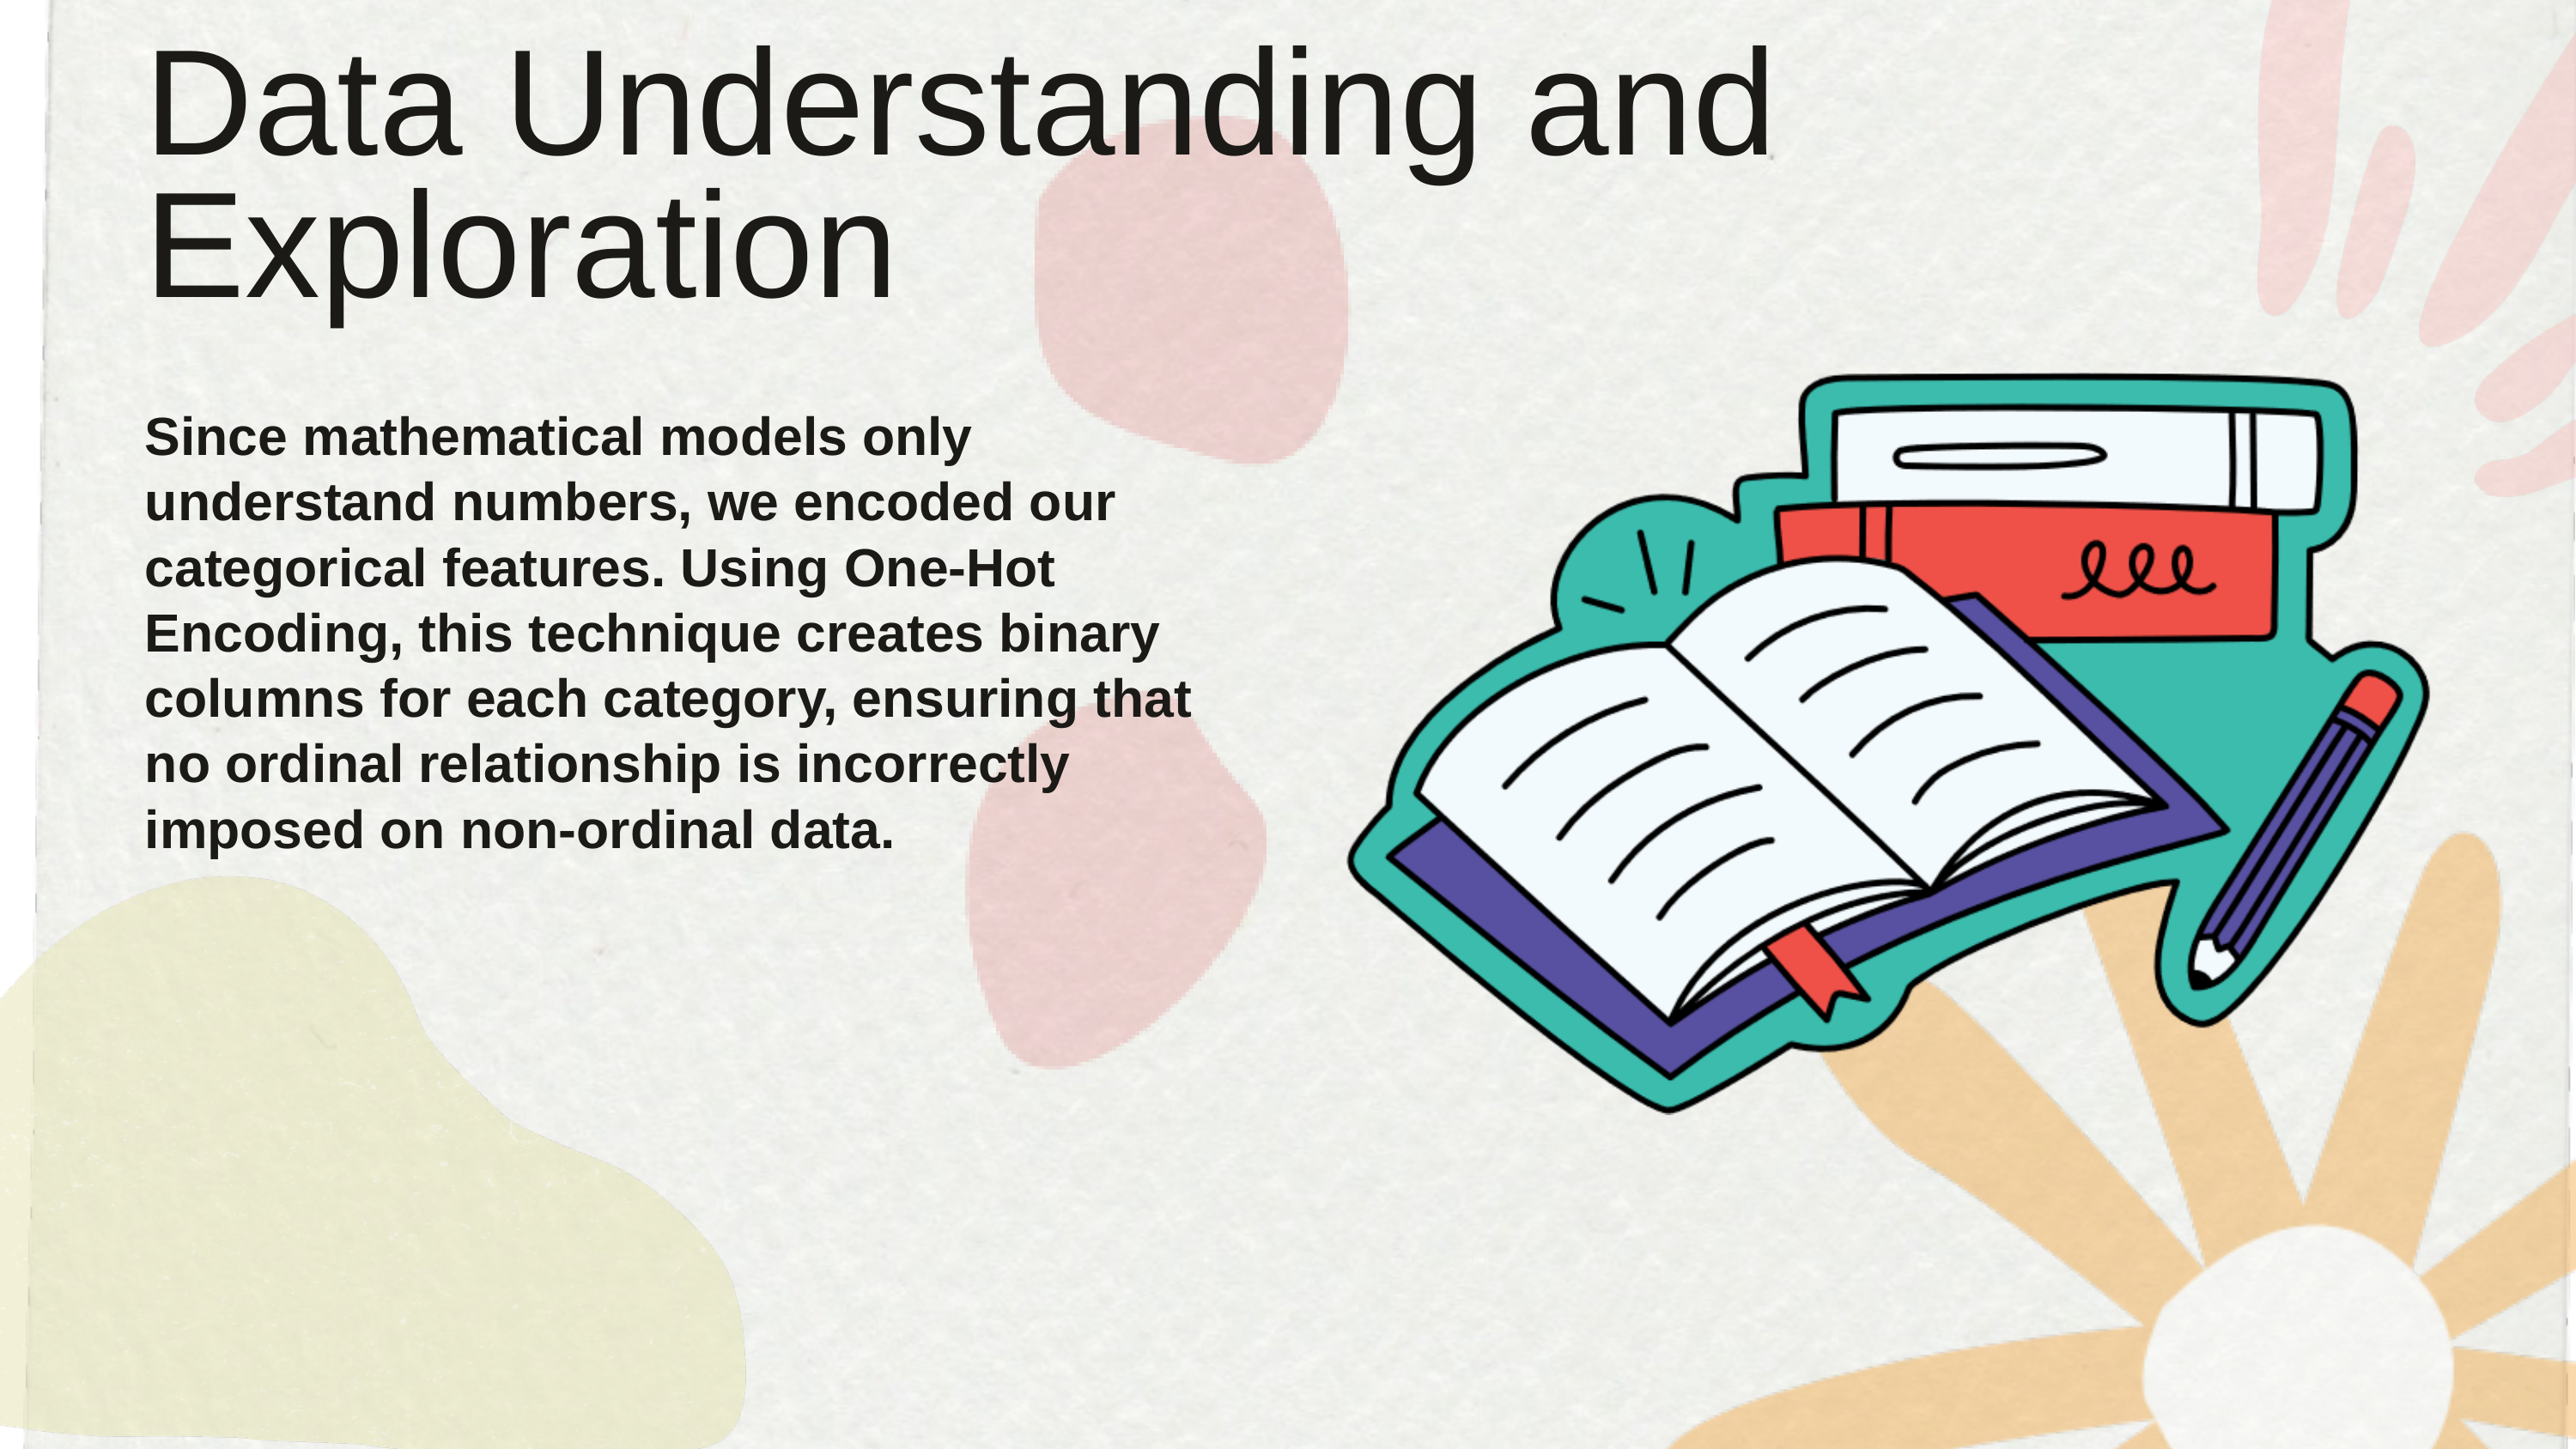

Data Understanding and Exploration

Since mathematical models only understand numbers, we encoded our categorical features. Using One-Hot Encoding, this technique creates binary columns for each category, ensuring that no ordinal relationship is incorrectly imposed on non-ordinal data.